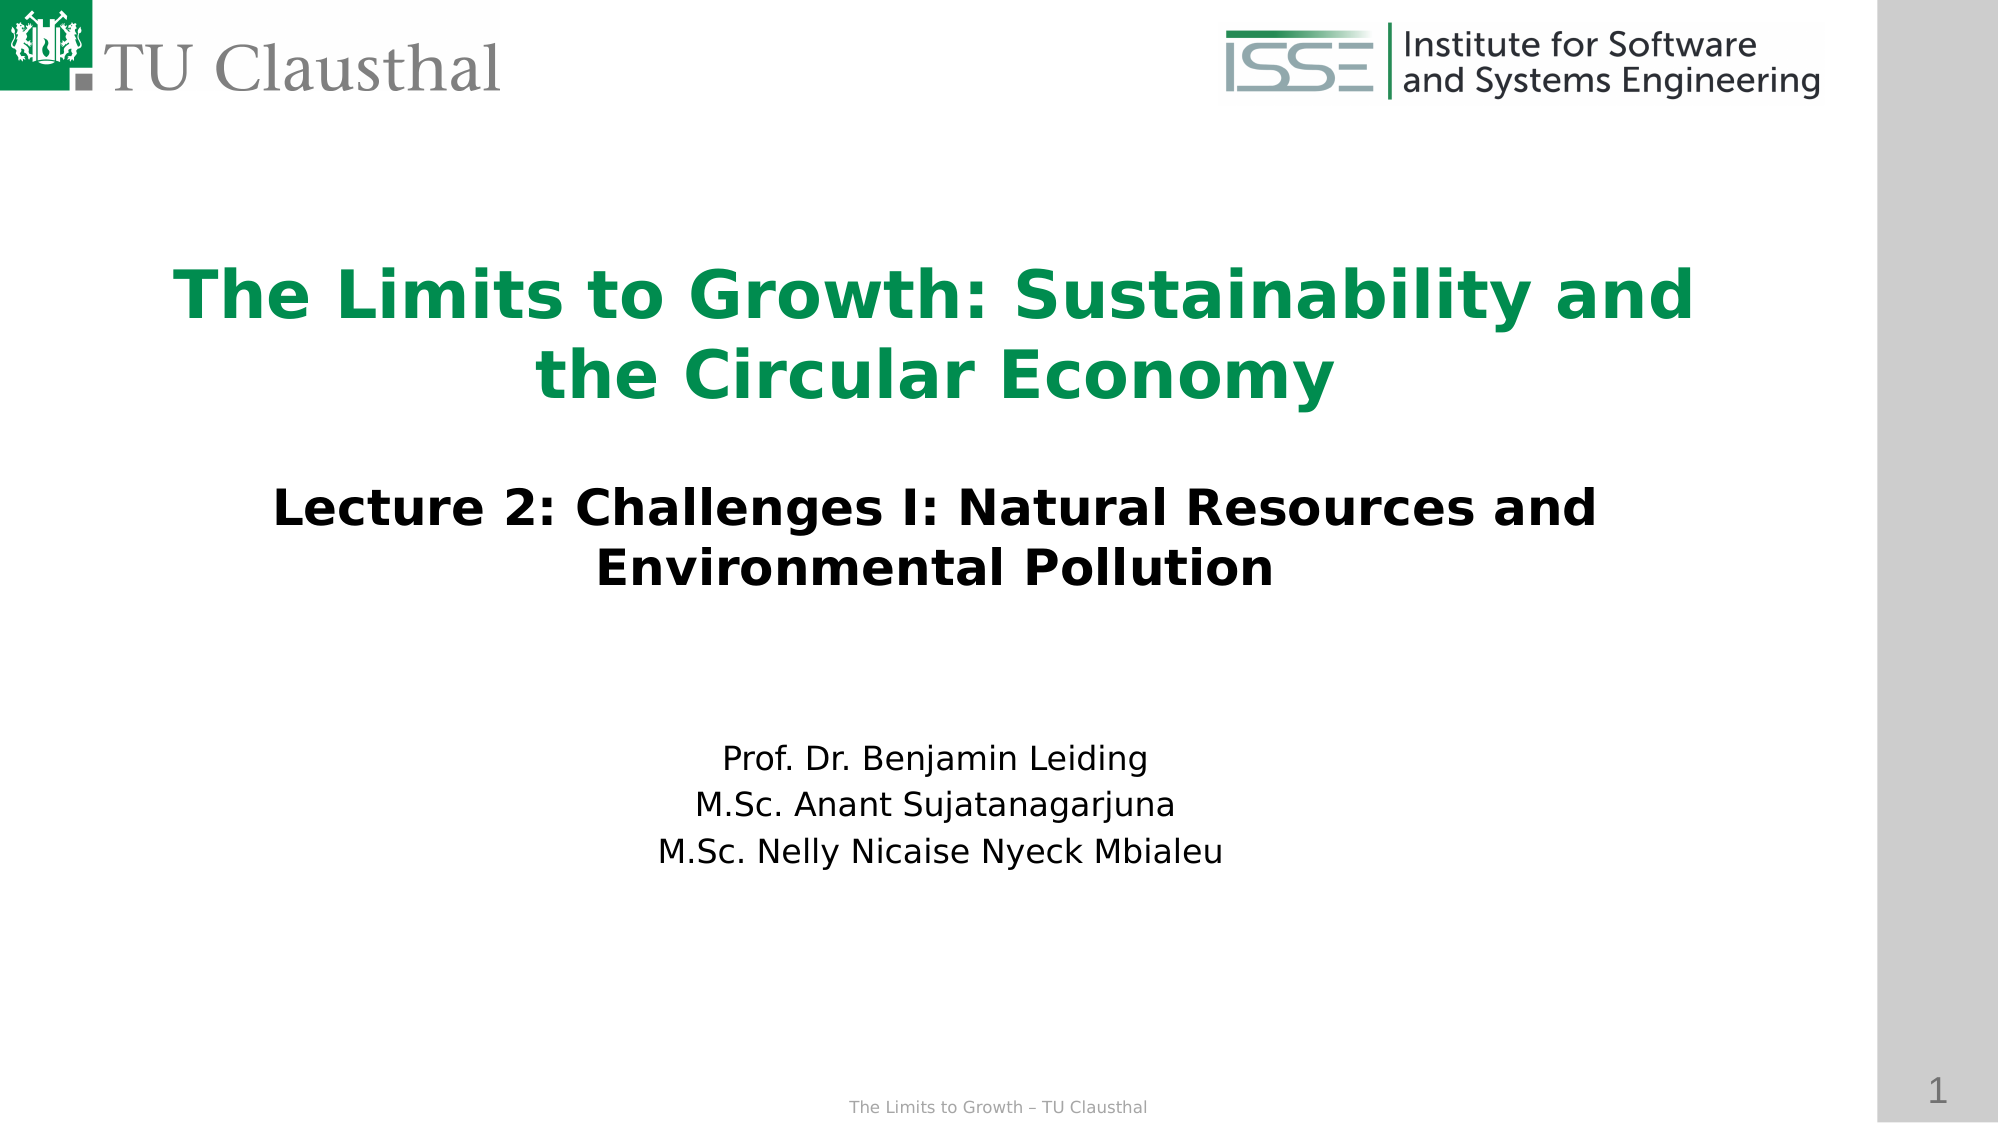

The Limits to Growth: Sustainability and the Circular Economy
Lecture 2: Challenges I: Natural Resources and Environmental Pollution

Prof. Dr. Benjamin Leiding
M.Sc. Anant Sujatanagarjuna
 M.Sc. Nelly Nicaise Nyeck Mbialeu